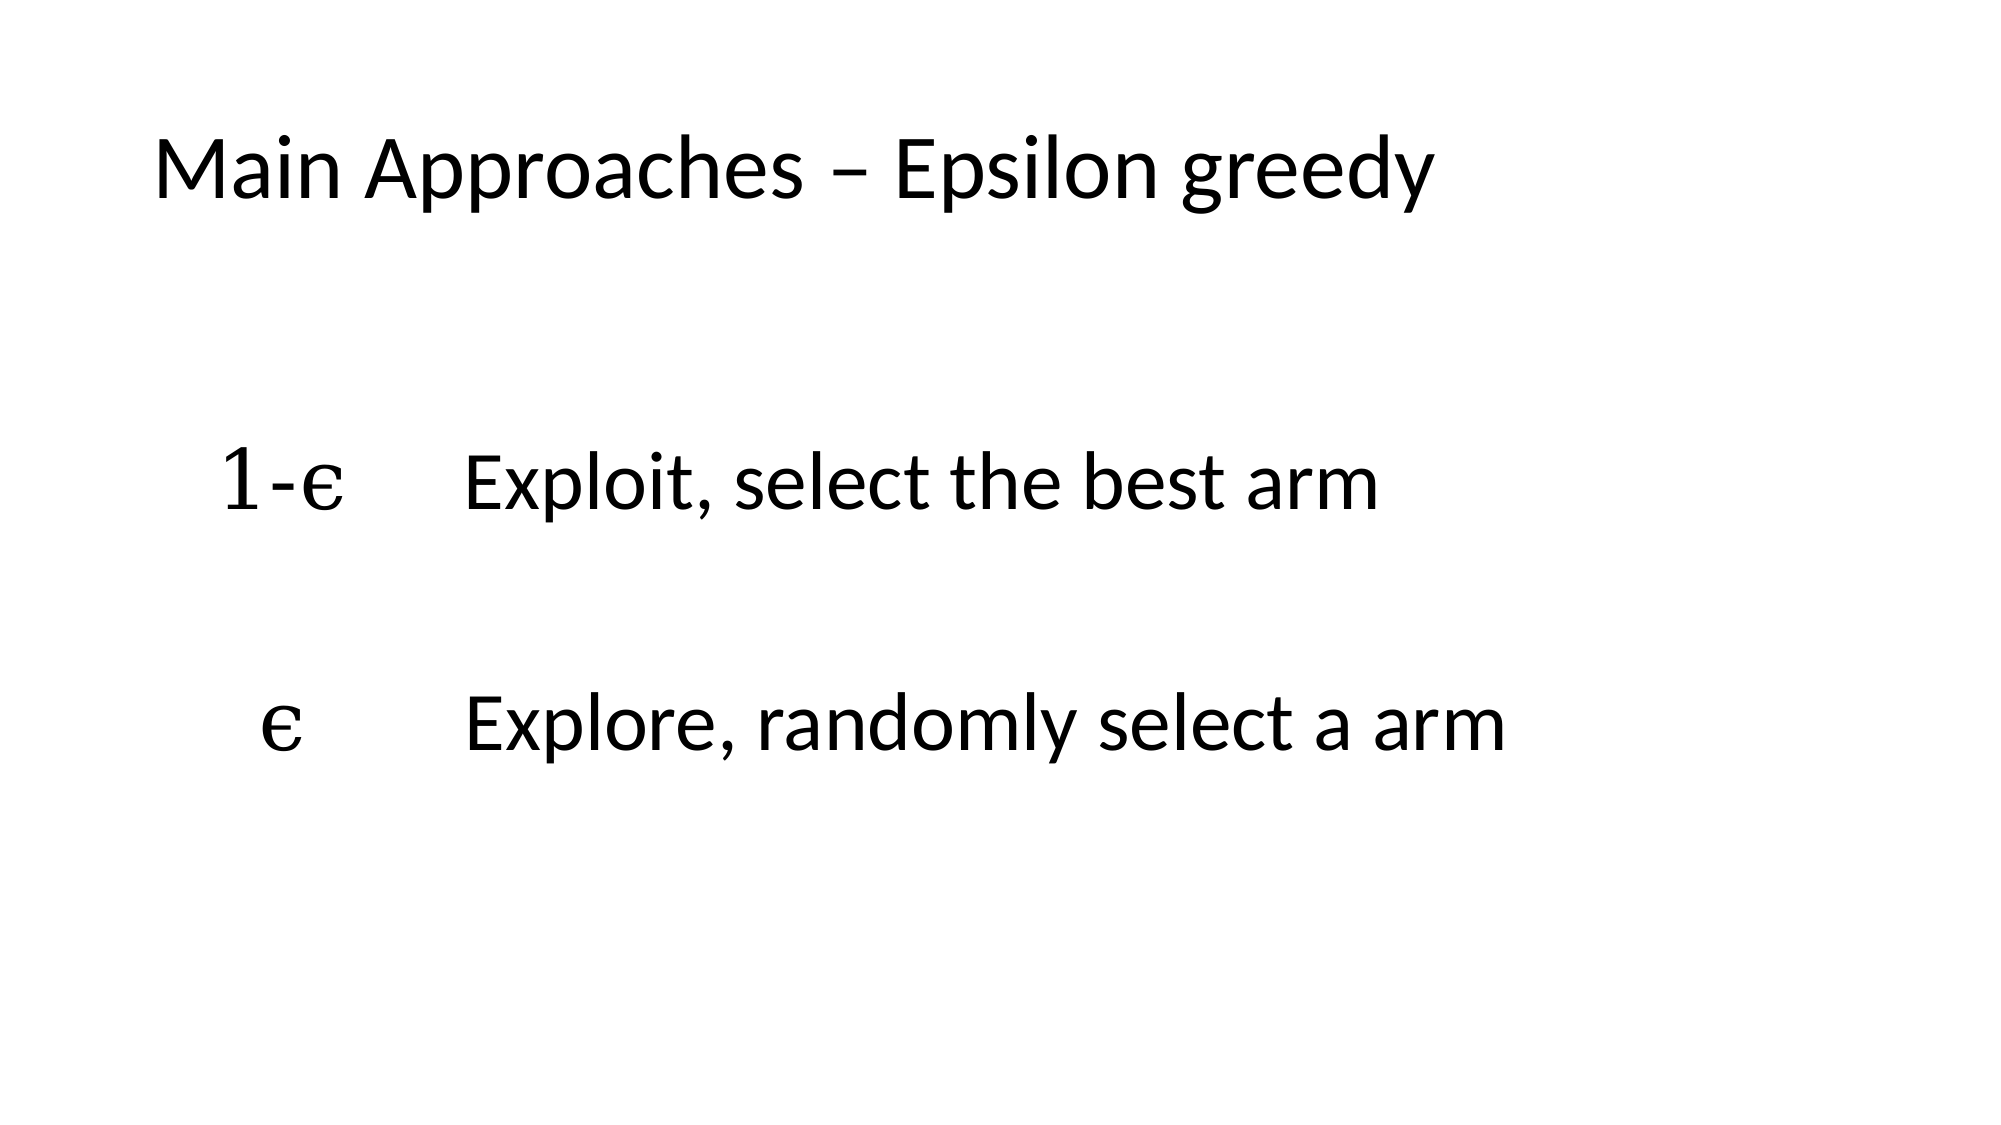

# Main Approaches – Epsilon greedy
1-ϵ
Exploit, select the best arm
ϵ
Explore, randomly select a arm